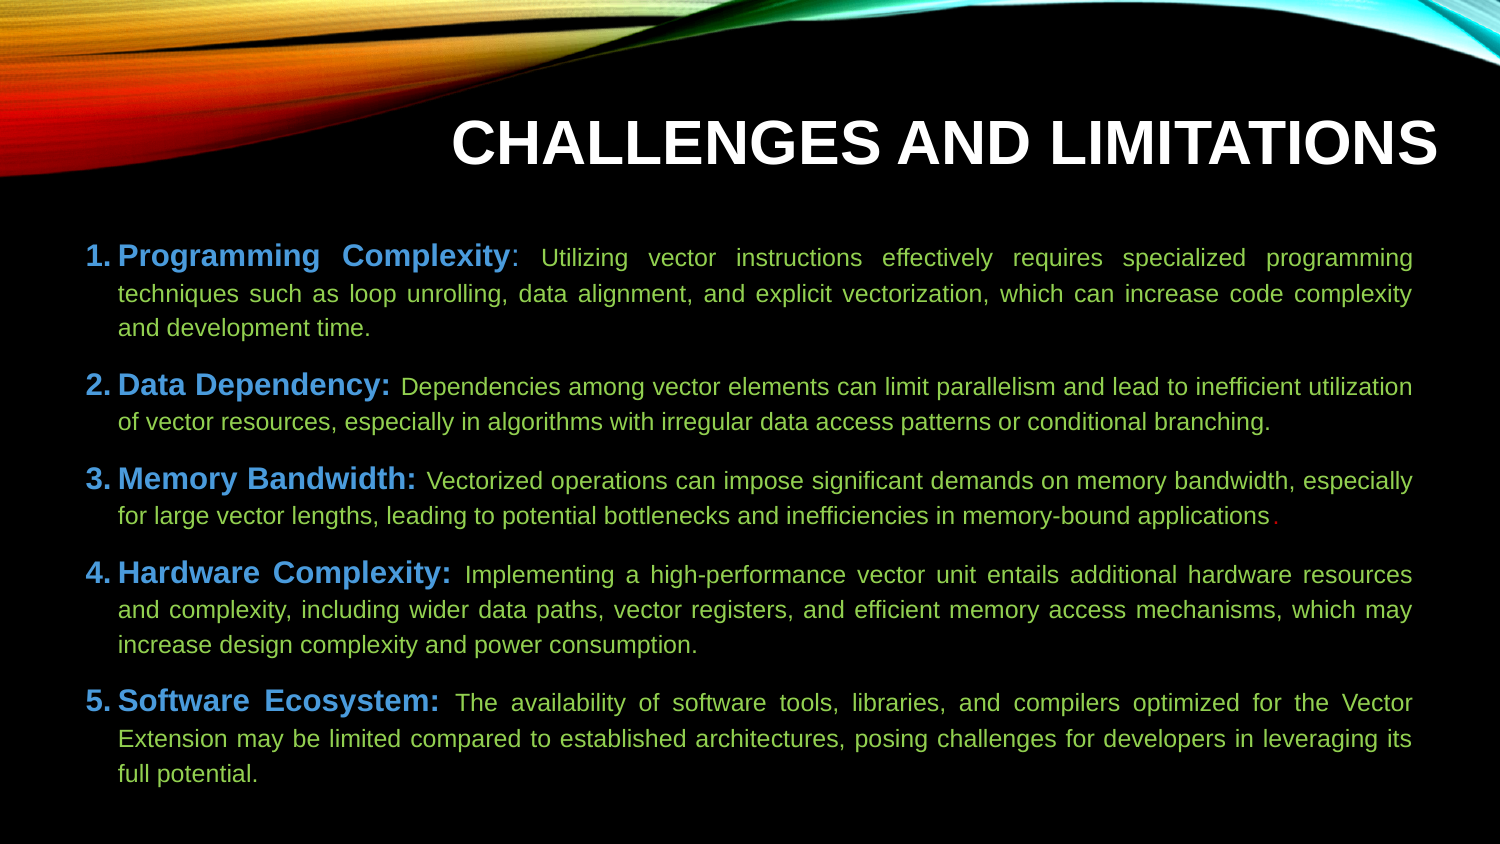

# CHALLENGES AND LIMITATIONS
Programming Complexity: Utilizing vector instructions effectively requires specialized programming techniques such as loop unrolling, data alignment, and explicit vectorization, which can increase code complexity and development time.
Data Dependency: Dependencies among vector elements can limit parallelism and lead to inefficient utilization of vector resources, especially in algorithms with irregular data access patterns or conditional branching.
Memory Bandwidth: Vectorized operations can impose significant demands on memory bandwidth, especially for large vector lengths, leading to potential bottlenecks and inefficiencies in memory-bound applications.
Hardware Complexity: Implementing a high-performance vector unit entails additional hardware resources and complexity, including wider data paths, vector registers, and efficient memory access mechanisms, which may increase design complexity and power consumption.
Software Ecosystem: The availability of software tools, libraries, and compilers optimized for the Vector Extension may be limited compared to established architectures, posing challenges for developers in leveraging its full potential.